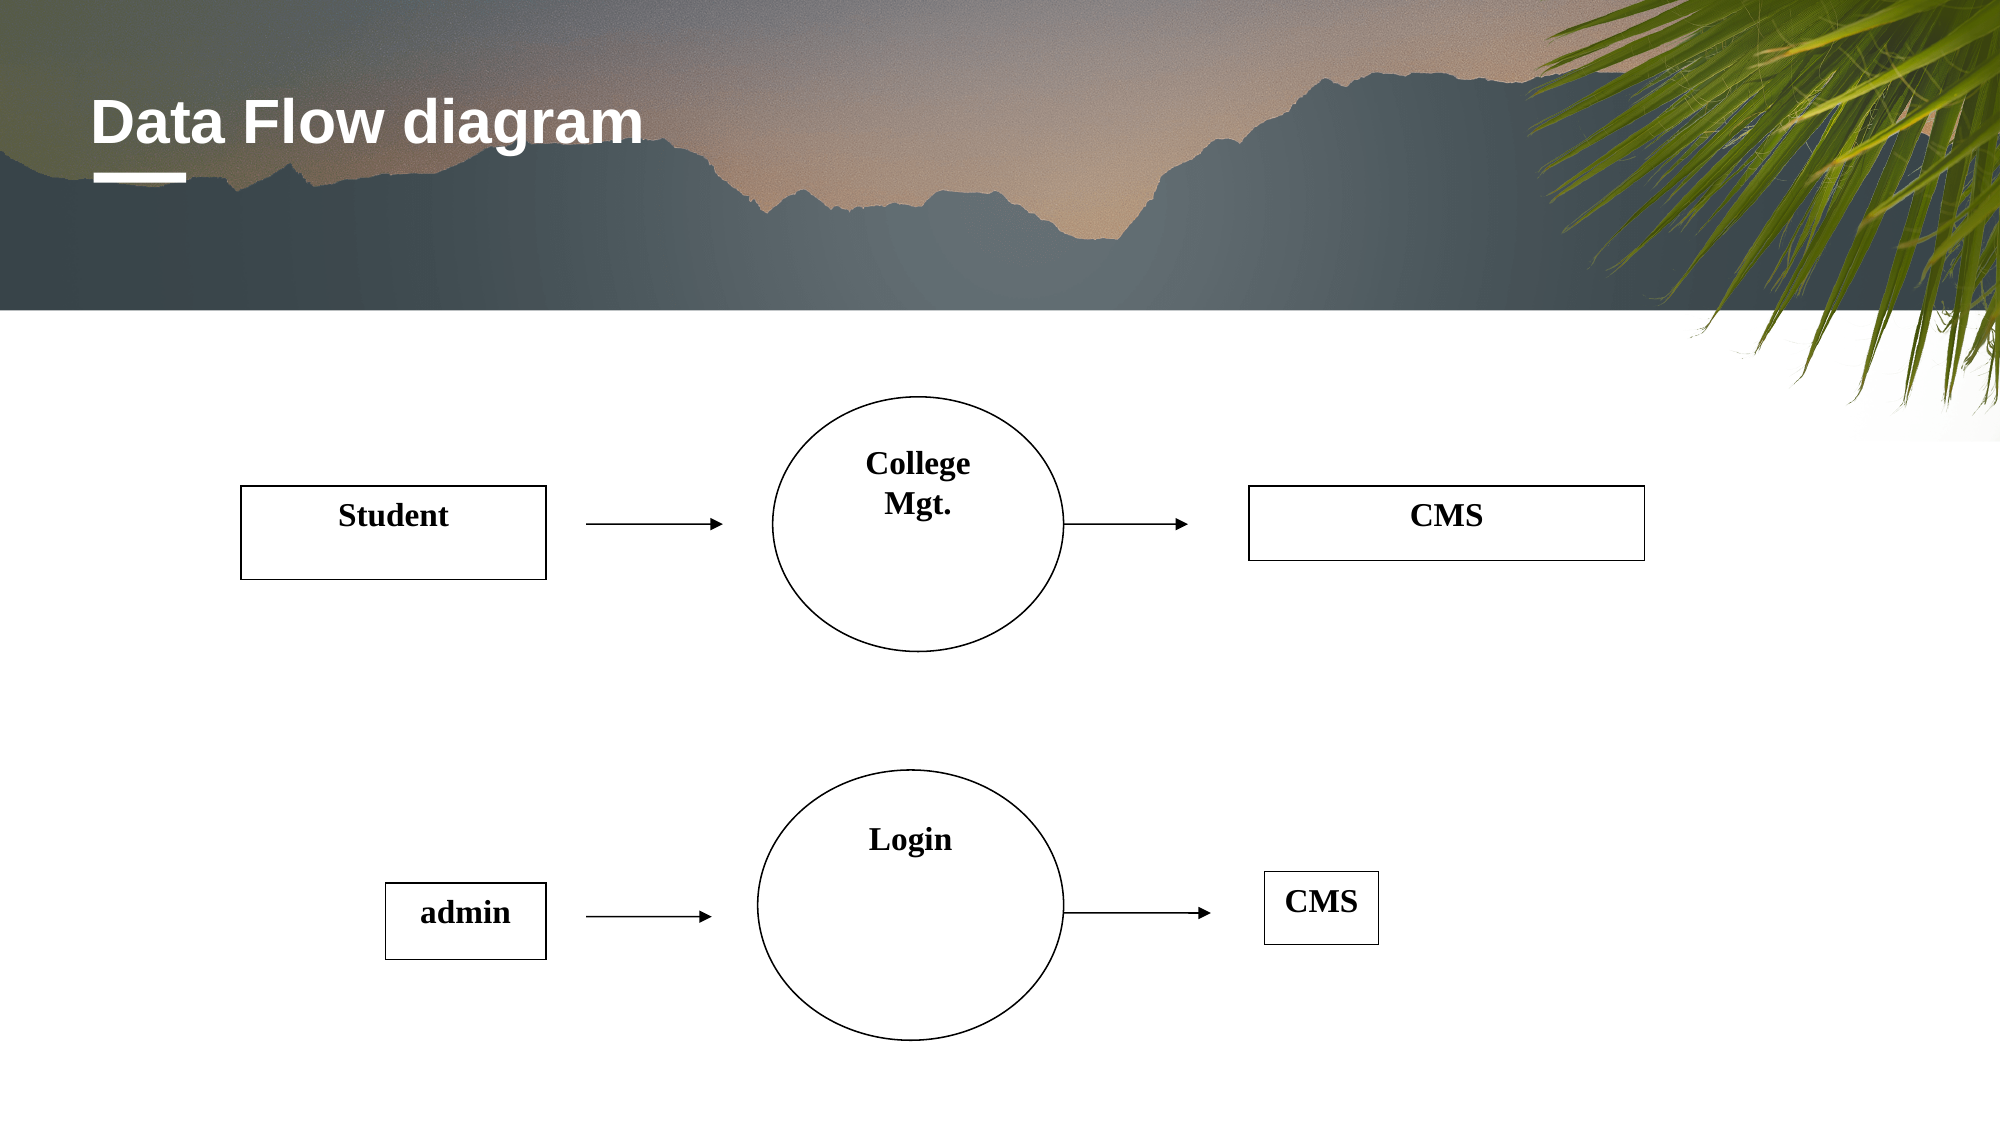

# Data Flow diagram

College
Mgt.
Student
CMS

Login
CMS
admin